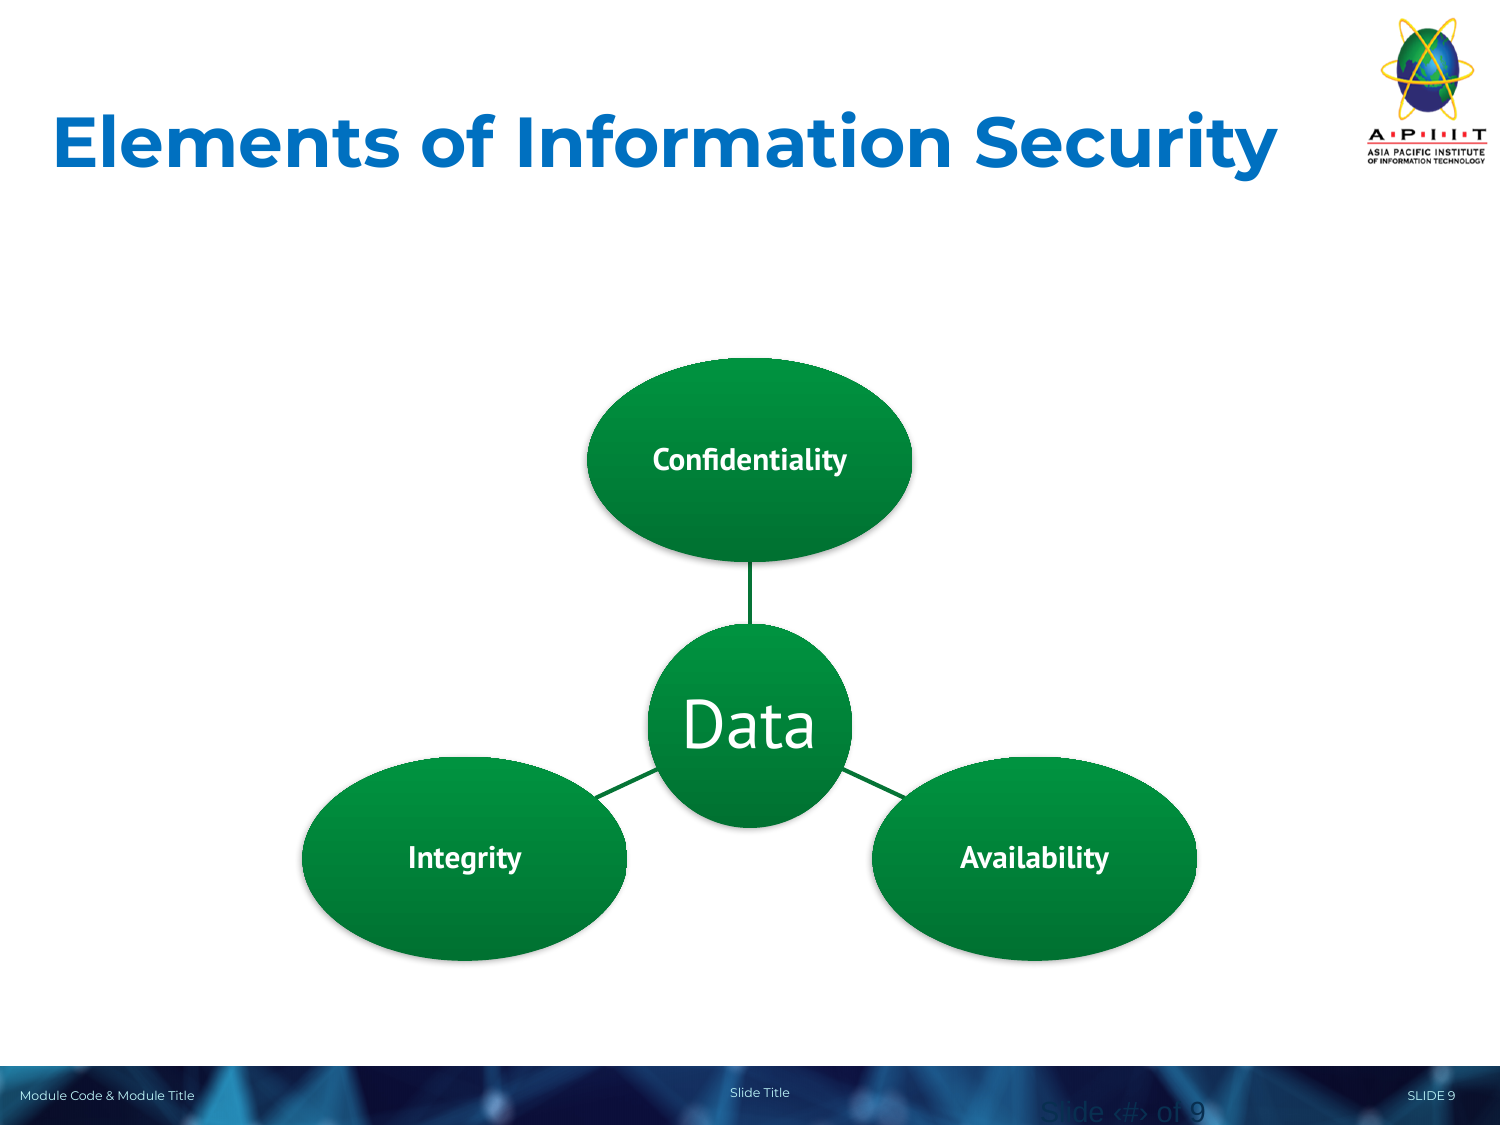

# Elements of Information Security
Data

Confidentiality

Availability

Integrity
Slide ‹#› of 9